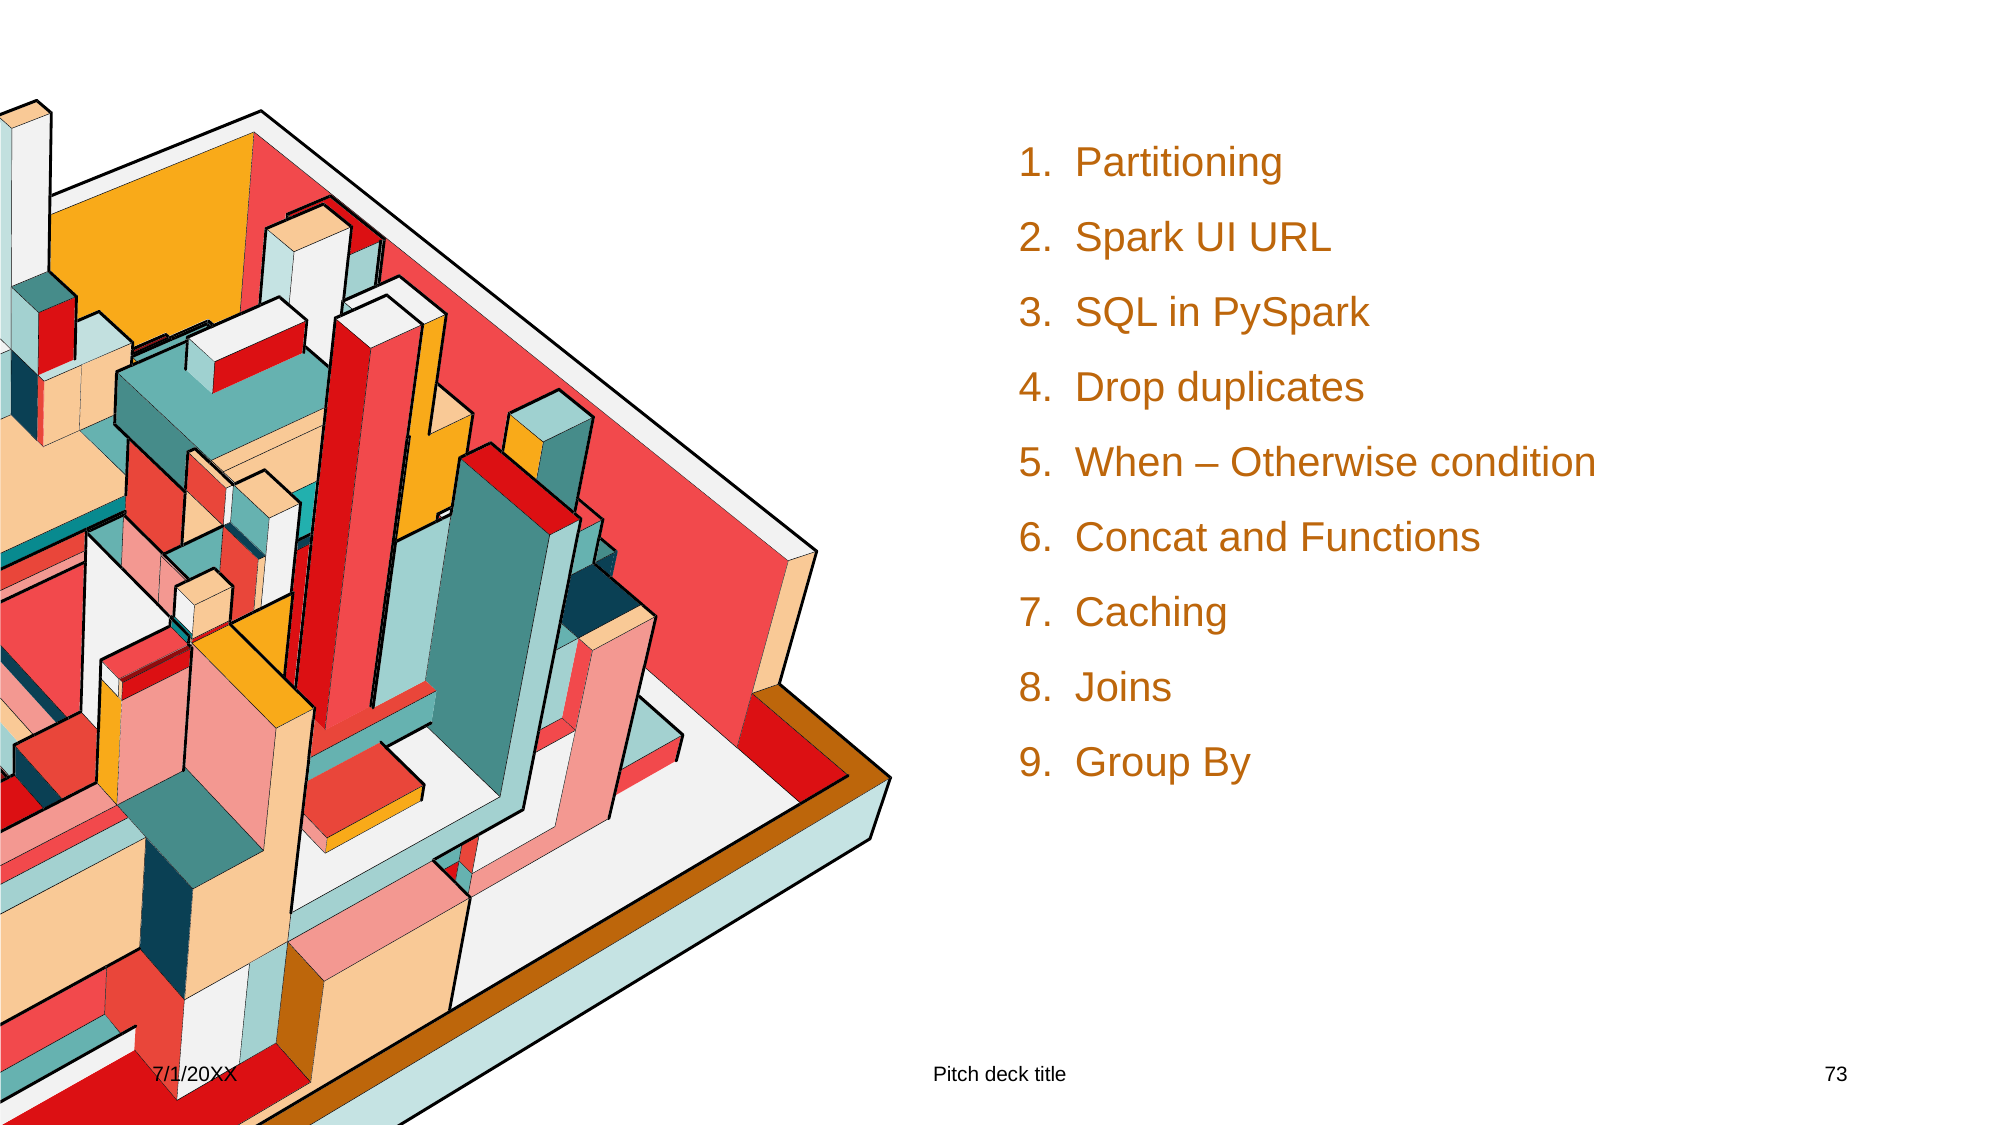

Partitioning
Spark UI URL
SQL in PySpark
Drop duplicates
When – Otherwise condition
Concat and Functions
Caching
Joins
Group By

7/1/20XX
Pitch deck title
73